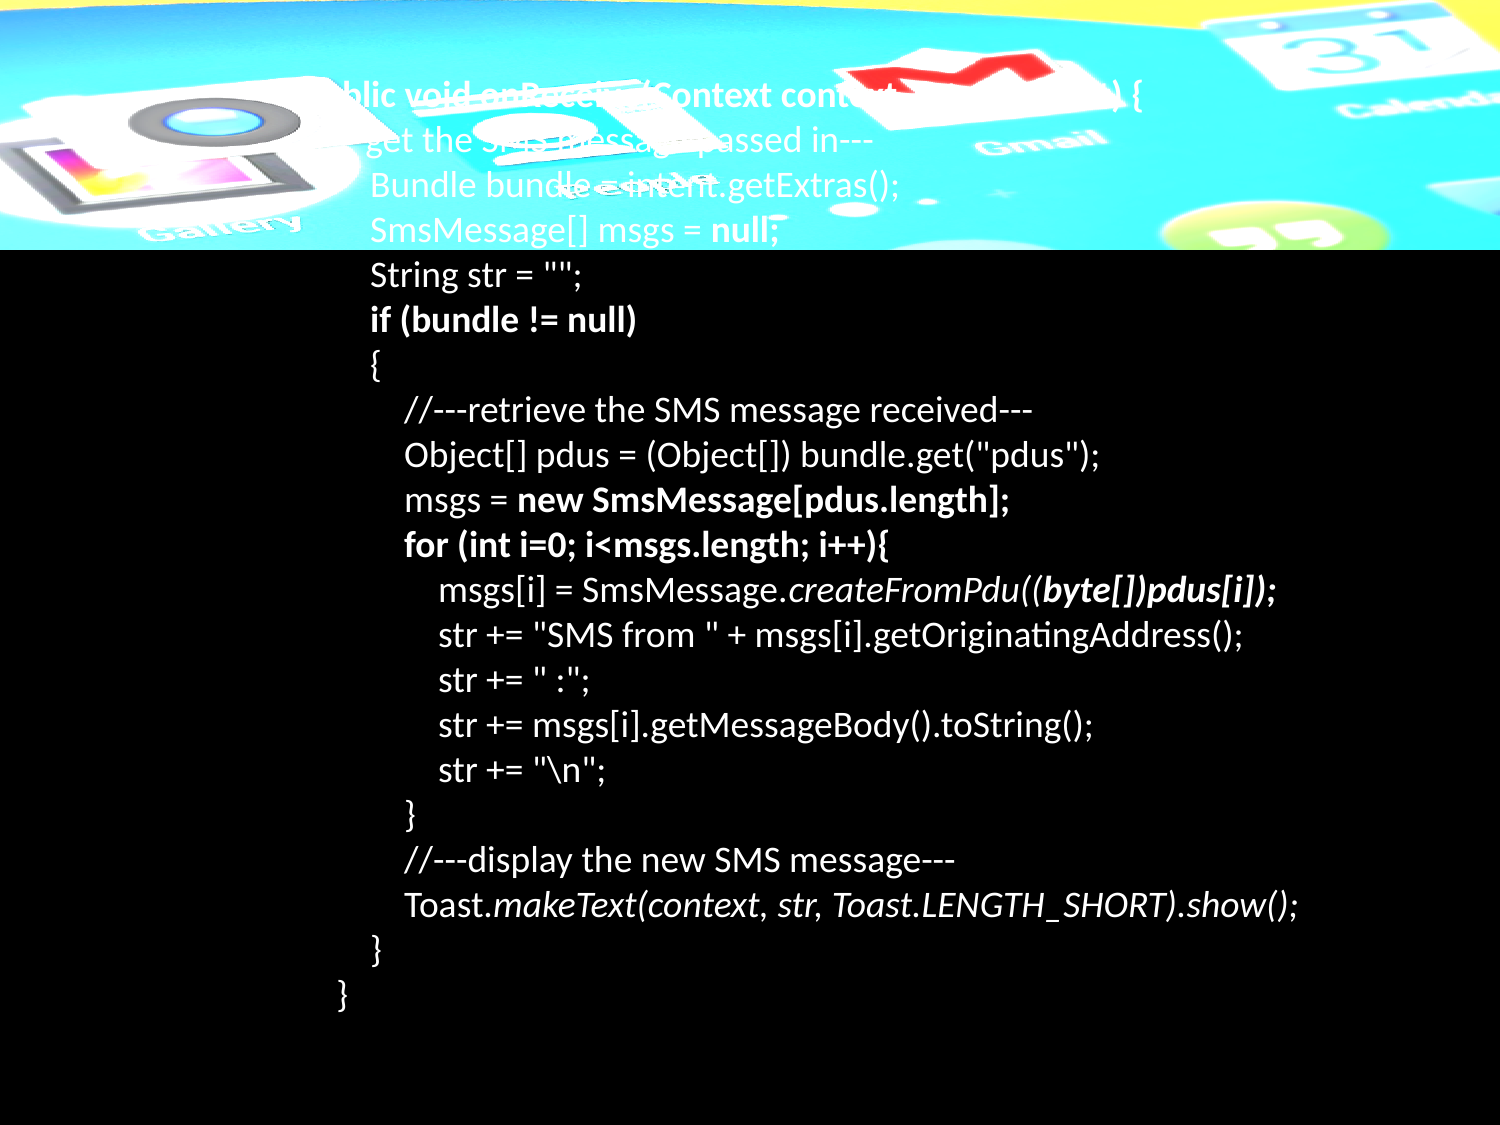

public void onReceive(Context context, Intent intent) {
//---get the SMS message passed in---
        Bundle bundle = intent.getExtras();
        SmsMessage[] msgs = null;
        String str = "";
        if (bundle != null)
        {
            //---retrieve the SMS message received---
            Object[] pdus = (Object[]) bundle.get("pdus");
            msgs = new SmsMessage[pdus.length];
            for (int i=0; i<msgs.length; i++){
                msgs[i] = SmsMessage.createFromPdu((byte[])pdus[i]);
                str += "SMS from " + msgs[i].getOriginatingAddress();
                str += " :";
                str += msgs[i].getMessageBody().toString();
                str += "\n";
            }
            //---display the new SMS message---
            Toast.makeText(context, str, Toast.LENGTH_SHORT).show();
        }
    }